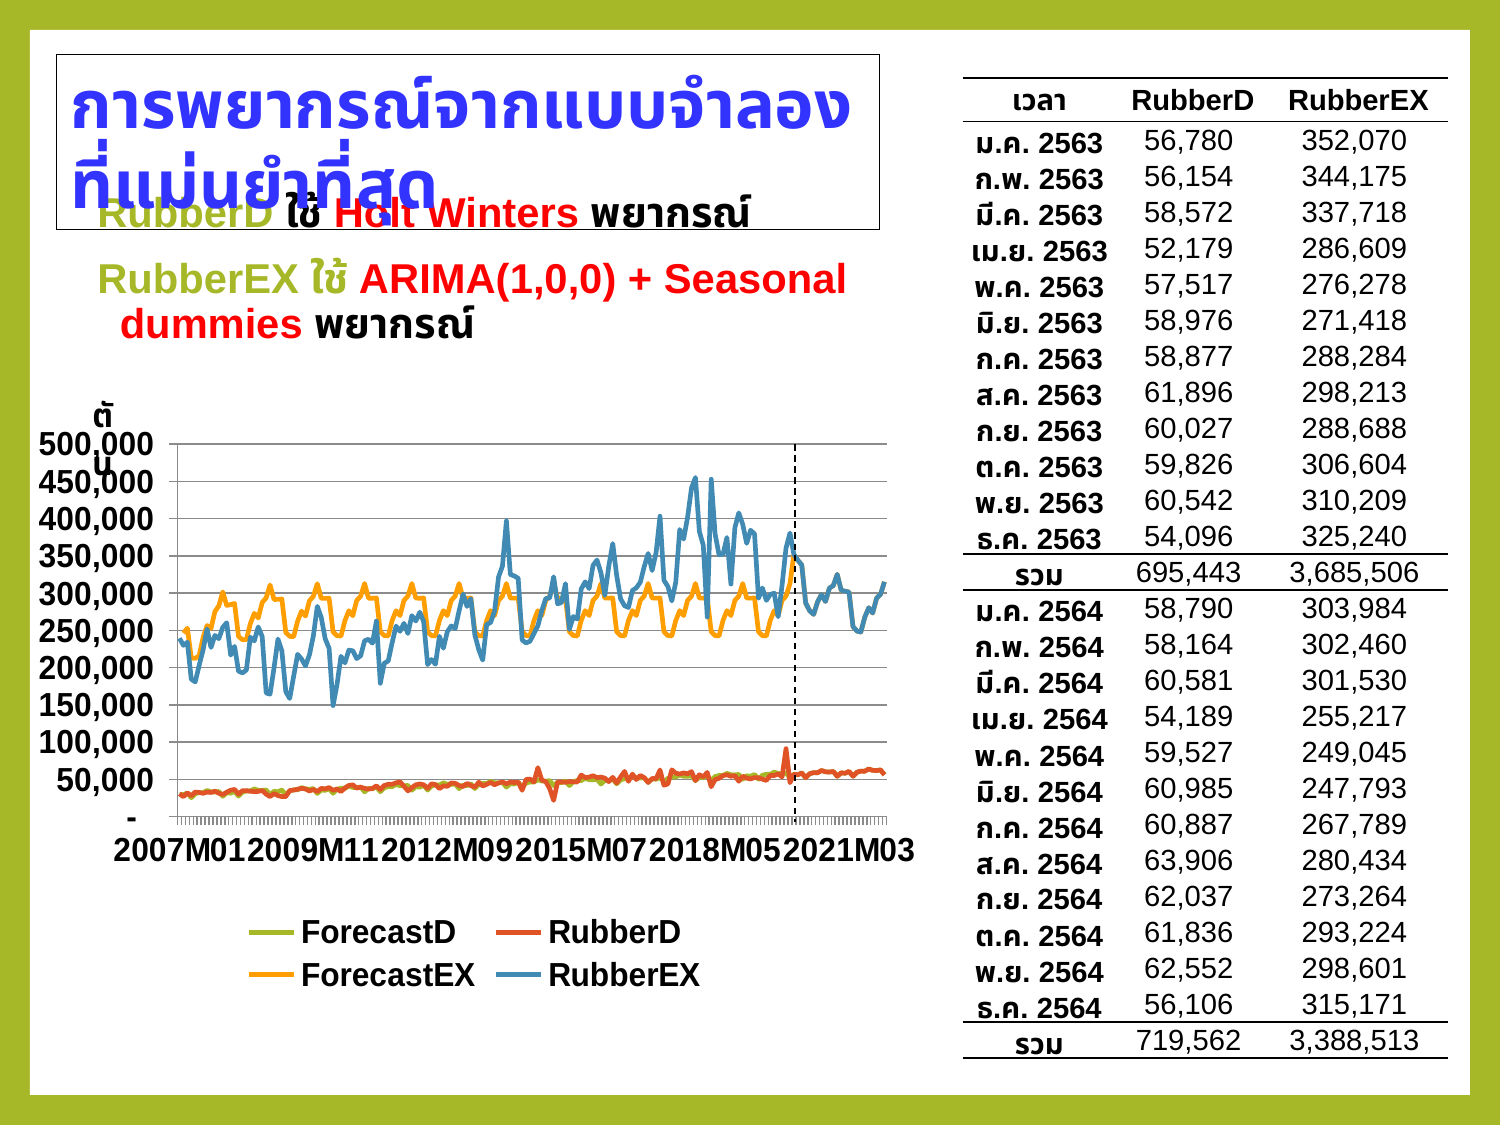

การพยากรณ์จากแบบจำลองที่แม่นยำที่สุด
| เวลา | RubberD | RubberEX |
| --- | --- | --- |
| ม.ค. 2563 | 56,780 | 352,070 |
| ก.พ. 2563 | 56,154 | 344,175 |
| มี.ค. 2563 | 58,572 | 337,718 |
| เม.ย. 2563 | 52,179 | 286,609 |
| พ.ค. 2563 | 57,517 | 276,278 |
| มิ.ย. 2563 | 58,976 | 271,418 |
| ก.ค. 2563 | 58,877 | 288,284 |
| ส.ค. 2563 | 61,896 | 298,213 |
| ก.ย. 2563 | 60,027 | 288,688 |
| ต.ค. 2563 | 59,826 | 306,604 |
| พ.ย. 2563 | 60,542 | 310,209 |
| ธ.ค. 2563 | 54,096 | 325,240 |
| รวม | 695,443 | 3,685,506 |
| ม.ค. 2564 | 58,790 | 303,984 |
| ก.พ. 2564 | 58,164 | 302,460 |
| มี.ค. 2564 | 60,581 | 301,530 |
| เม.ย. 2564 | 54,189 | 255,217 |
| พ.ค. 2564 | 59,527 | 249,045 |
| มิ.ย. 2564 | 60,985 | 247,793 |
| ก.ค. 2564 | 60,887 | 267,789 |
| ส.ค. 2564 | 63,906 | 280,434 |
| ก.ย. 2564 | 62,037 | 273,264 |
| ต.ค. 2564 | 61,836 | 293,224 |
| พ.ย. 2564 | 62,552 | 298,601 |
| ธ.ค. 2564 | 56,106 | 315,171 |
| รวม | 719,562 | 3,388,513 |
RubberD ใช้ Holt Winters พยากรณ์
RubberEX ใช้ ARIMA(1,0,0) + Seasonal dummies พยากรณ์

### Chart

| Category | ForecastD | RubberD | ForecastEX | RubberEX |
|---|---|---|---|---|
| 2007M01 | 29965.1474358974 | 30652.0 | None | 239380.6466 |
| 2007M02 | 29345.5561402083 | 26709.0 | 246416.383899624 | 229904.4498 |
| 2007M03 | 31736.7224489543 | 31747.0 | 252911.614670856 | 234095.02 |
| 2007M04 | 25344.7483270817 | 27788.0 | 213039.706473628 | 184429.1532 |
| 2007M05 | 30706.7254134786 | 32910.0 | 212456.325500362 | 180821.6131 |
| 2007M06 | 32187.3021290687 | 32374.0 | 216051.779946377 | 203221.5419 |
| 2007M07 | 32090.5541899073 | 31285.0 | 240253.908848811 | 223883.3885 |
| 2007M08 | 35102.0350956612 | 32859.0 | 256546.452135359 | 251917.1749 |
| 2007M09 | 33209.9837525015 | 32358.0 | 252542.194323685 | 227066.6585 |
| 2007M10 | 33000.6925542478 | 34094.0 | 275247.349079408 | 243245.9376 |
| 2007M11 | 33727.7822081278 | 31261.0 | 283006.473026402 | 238837.0251 |
| 2007M12 | 27257.108219091 | 29622.0 | 301641.995799776 | 254069.5321 |
| 2008M01 | 31974.8757628048 | 32715.0 | 283512.847621953 | 260284.02 |
| 2008M02 | 31355.8173170258 | 35305.0 | 284701.323580294 | 216720.3257 |
| 2008M03 | 33812.8574783507 | 36471.0 | 286124.021312969 | 228589.2595 |
| 2008M04 | 27447.3686258466 | 30104.0 | 241851.661361413 | 195231.4831 |
| 2008M05 | 32811.480042705 | 34814.0 | 237450.863035717 | 192950.8947 |
| 2008M06 | 34290.0487101163 | 34874.0 | 237734.685845662 | 196787.3368 |
| 2008M07 | 34197.274298278 | 34008.0 | 259063.955146815 | 240851.8492 |
| 2008M08 | 37214.9195436479 | 33508.0 | 272864.276110453 | 235925.3351 |
| 2008M09 | 35308.2256962972 | 33813.0 | 266698.001016751 | 254656.9256 |
| 2008M10 | 35092.5004705007 | 35003.0 | 287527.593273565 | 241742.8717 |
| 2008M11 | 35807.7590881984 | 30183.0 | 293659.655903081 | 165890.0296 |
| 2008M12 | 29305.4974354187 | 26797.0 | 310883.693571386 | 164366.2088 |
| 2009M01 | 33974.5189034961 | 30892.0 | 291530.073899814 | 199510.9087 |
| 2009M02 | 33317.2244697024 | 28160.0 | 291656.313754057 | 238353.0642 |
| 2009M03 | 35683.1777934826 | 26865.0 | 292157.515521647 | 222353.1782 |
| 2009M04 | 29202.8970470264 | 26932.0 | 247085.752489748 | 167713.8416 |
| 2009M05 | 34517.720860852 | 34923.0 | 241991.467367501 | 158516.974 |
| 2009M06 | 35980.3131269798 | 35550.0 | 241673.686369784 | 188603.075 |
| 2009M07 | 35877.3935353118 | 36720.0 | 262481.060887658 | 217857.5973 |
| 2009M08 | 38905.3601680133 | 37952.0 | 275828.635107766 | 211630.897 |
| 2009M09 | 37026.2087983173 | 37217.0 | 269269.599595021 | 202326.2047 |
| 2009M10 | 36827.3479565429 | 34302.0 | 289758.469916291 | 217193.0785 |
| 2009M11 | 37518.2420097614 | 36447.0 | 295594.954295729 | 242478.1201 |
| 2009M12 | 31061.5269115588 | 33455.0 | 312562.576122241 | 282316.1368 |
| 2010M01 | 35779.5803398011 | 37955.0 | 292986.514224611 | 267326.97 |
| 2010M02 | 35174.8784364907 | 37129.0 | 292919.784160974 | 238914.201 |
| 2010M03 | 37611.9629989682 | 38975.0 | 293253.583408519 | 225940.9445 |
| 2010M04 | 31233.5198534941 | 35231.0 | 248036.597722097 | 148983.0455 |
| 2010M05 | 36611.043110198 | 37160.0 | 242816.331106974 | 177397.9656 |
| 2010M06 | 38075.0725130267 | 33601.0 | 242389.260435414 | 215214.794 |
| 2010M07 | 37931.7052180997 | 38502.0 | 263101.825529015 | 206327.4009 |
| 2010M08 | 40956.9480531942 | 41807.0 | 276367.152025117 | 223502.7481 |
| 2010M09 | 39095.8353131767 | 42705.0 | 269736.766136013 | 222585.9741 |
| 2010M10 | 38931.1667521874 | 38184.0 | 290163.739593048 | 212183.3486 |
| 2010M11 | 39639.8470629025 | 39514.0 | 295946.528084702 | 215935.1524 |
| 2010M12 | 33192.5882776558 | 37874.0 | 312867.568417945 | 236017.9751 |
| 2011M01 | 37933.5268120838 | 36936.0 | 293251.096805441 | 238080.2751 |
| 2011M02 | 37297.0875116844 | 37764.0 | 293149.31108039 | 232752.0938 |
| 2011M03 | 39719.2962653872 | 41280.0 | 293452.69933887 | 262513.7875 |
| 2011M04 | 33342.8302814158 | 36363.0 | 248209.331943515 | 178901.4733 |
| 2011M05 | 38710.5779905643 | 41698.0 | 242966.17904328 | 205888.1229 |
| 2011M06 | 40198.9981407522 | 43302.0 | 242519.254386994 | 208941.711 |
| 2011M07 | 40131.4205322339 | 43319.0 | 263214.596033994 | 233470.8866 |
| 2011M08 | 43182.8427573987 | 45344.0 | 276464.981090536 | 255675.6534 |
| 2011M09 | 41334.8443481025 | 46604.0 | 269821.633416182 | 248763.7565 |
| 2011M10 | 41186.7798467413 | 40791.0 | 290237.362449531 | 259510.7839 |
| 2011M11 | 41898.9749049781 | 34546.0 | 296010.396338592 | 245869.5951 |
| 2011M12 | 35379.4267734911 | 38798.0 | 312922.974497657 | 269813.6353 |
| 2012M01 | 40107.7337658645 | 42721.0 | 293299.161900102 | 262536.7462 |
| 2012M02 | 39507.4114229099 | 43821.0 | 293191.007828053 | 274397.7326 |
| 2012M03 | 41968.0965541907 | 42722.0 | 293488.871508673 | 261776.375 |
| 2012M04 | 35583.5605503304 | 37988.0 | 248240.711510066 | 204036.4648 |
| 2012M05 | 40945.1494174642 | 43942.0 | 242993.400998787 | 210861.1883 |
| 2012M06 | 42433.6638769545 | 42920.0 | 242542.869590868 | 204567.2022 |
| 2012M07 | 42339.9130694099 | 37564.0 | 263235.082359963 | 242103.6179 |
| 2012M08 | 45311.6804604716 | 41359.0 | 276482.753096823 | 226001.6592 |
| 2012M09 | 43402.5283895503 | 40530.0 | 269837.050734442 | 248216.5063 |
| 2012M10 | 43173.0266935646 | 45073.0 | 290250.737062307 | 255992.038 |
| 2012M11 | 43908.1850227161 | 44698.0 | 296021.998892544 | 252289.6037 |
| 2012M12 | 37470.0851470263 | 41714.0 | 312933.039780328 | 276167.4295 |
| 2013M01 | 42206.6476190184 | 40304.0 | 293307.893591045 | 298676.525 |
| 2013M02 | 41561.1548477477 | 44507.0 | 293198.582620457 | 282126.2145 |
| 2013M03 | 44008.1591254215 | 41468.0 | 293495.442684902 | 292446.6816 |
| 2013M04 | 37590.6742606926 | 39706.0 | 248246.412043457 | 243953.201 |
| 2013M05 | 42949.3712679385 | 46148.0 | 242998.34624448 | 223894.4452 |
| 2013M06 | 44439.9040133694 | 41086.0 | 242547.159620114 | 210043.5353 |
| 2013M07 | 44307.7412038602 | 43272.0 | 263238.803985151 | 257948.6259 |
| 2013M08 | 47316.9196640071 | 45784.0 | 276485.981628202 | 260580.172 |
| 2013M09 | 45431.9712504525 | 42769.0 | 269839.85150409 | 275855.5604 |
| 2013M10 | 45204.5656497506 | 45043.0 | 290253.166746178 | 321641.242 |
| 2013M11 | 45919.1034354928 | 46517.0 | 296024.106657357 | 336269.2502 |
| 2013M12 | 39479.0838958793 | 44024.0 | 312934.868278497 | 397009.3809 |
| 2014M01 | 44218.657132886 | 46415.0 | 293309.479823783 | 324969.6976 |
| 2014M02 | 43614.1645139527 | 45723.0 | 293199.958686534 | 323101.8997 |
| 2014M03 | 46052.7966024404 | 46309.0 | 293496.636430184 | 319877.4892 |
| 2014M04 | 39663.2823538475 | 35346.0 | 248247.447624395 | 236989.6363 |
| 2014M05 | 44957.6371986416 | 49800.0 | 242999.244616933 | 233178.7235 |
| 2014M06 | 46464.6113941007 | 50348.0 | 242547.938963414 | 235421.7656 |
| 2014M07 | 46404.8396040158 | 46391.0 | 263239.480069972 | 246032.0643 |
| 2014M08 | 49424.2396349151 | 65694.0 | 276486.568135695 | 256161.5082 |
| 2014M09 | 47717.3625283515 | 48869.0 | 269840.360302733 | 276651.8077 |
| 2014M10 | 47528.1125513924 | 46891.0 | 290253.608131945 | 292827.8402 |
| 2014M11 | 48237.893679251 | 37565.0 | 296024.489562063 | 293449.9973 |
| 2014M12 | 41685.1380602242 | 21652.0 | 312935.200450544 | 321970.1603 |
| 2015M01 | 46178.8693104521 | 46500.0 | 293309.767984956 | 285745.1298 |
| 2015M02 | 45555.6198817127 | 46500.0 | 293200.208668018 | 287261.6993 |
| 2015M03 | 47982.6045053844 | 46000.0 | 293496.853290567 | 312701.6378 |
| 2015M04 | 41570.6965807423 | 47000.0 | 248247.635752032 | 251228.654 |
| 2015M05 | 46962.5416497319 | 46550.0 | 242999.407818747 | 268566.2461 |
| 2015M06 | 48416.9536634189 | 46500.0 | 242548.080541932 | 265211.0073 |
| 2015M07 | 48299.1639497852 | 55779.0 | 263239.602890155 | 305566.7249 |
| 2015M08 | 51393.5194714159 | 52334.0 | 276486.674682914 | 315159.9215 |
| 2015M09 | 49533.3112432877 | 53017.0 | 269840.452733062 | 306091.8747 |
| 2015M10 | 49367.3876093075 | 54888.0 | 290253.68831579 | 337202.5633 |
| 2015M11 | 50138.7613808992 | 52371.0 | 296024.559122012 | 344431.4855 |
| 2015M12 | 43715.0893476868 | 53052.0 | 312935.260794202 | 327343.5406 |
| 2016M01 | 48502.5945101618 | 51554.0 | 293309.820333428 | 297009.8153 |
| 2016M02 | 47906.6546551123 | 46928.0 | 293200.254080621 | 336378.7977 |
| 2016M03 | 50314.404123463 | 52635.0 | 293496.892686263 | 366597.8426 |
| 2016M04 | 43945.5389606412 | 45079.0 | 248247.669928026 | 324011.1604 |
| 2016M05 | 49294.4148662258 | 53201.0 | 242999.437466619 | 292233.227 |
| 2016M06 | 50792.0289455648 | 60716.0 | 242548.106261632 | 283072.7062 |
| 2016M07 | 50792.6780814214 | 47272.0 | 263239.625202144 | 280731.2146 |
| 2016M08 | 53777.0009604505 | 57017.0 | 276486.694038694 | 303526.8229 |
| 2016M09 | 51939.7936662282 | 49729.0 | 269840.469524313 | 307038.3217 |
| 2016M10 | 51716.9109718125 | 55225.0 | 290253.702882297 | 314568.2919 |
| 2016M11 | 52468.1544784708 | 52210.0 | 296024.571758542 | 335678.1 |
| 2016M12 | 46019.5722882999 | 45702.0 | 312935.271756465 | 353247.4053 |
| 2017M01 | 50710.5084851614 | 51154.0 | 293309.829843254 | 330355.9269 |
| 2017M02 | 50088.482970577 | 50791.0 | 293200.26233045 | 354513.503 |
| 2017M03 | 52513.0483587023 | 62570.0 | 293496.899843037 | 403278.6282 |
| 2017M04 | 46221.5660944174 | 42081.0 | 248247.676136569 | 317187.1779 |
| 2017M05 | 51517.6885435965 | 43888.0 | 242999.442852566 | 308816.3099 |
| 2017M06 | 52899.9110454776 | 62764.0 | 242548.110933973 | 289486.9232 |
| 2017M07 | 52899.9612106299 | 58225.0 | 263239.629255426 | 314581.9682 |
| 2017M08 | 55972.763372659 | 57091.0 | 276486.69755494 | 385385.4793 |
| 2017M09 | 54114.3331499086 | 58599.0 | 269840.472574677 | 372484.2308 |
| 2017M10 | 53958.4217993074 | 57415.0 | 290253.705528505 | 401829.2456 |
| 2017M11 | 54709.1500689137 | 60378.0 | 296024.574054143 | 441301.8522 |
| 2017M12 | 48319.8527403493 | 48287.0 | 312935.273747912 | 455165.8719 |
| 2018M01 | 53013.6368444892 | 56124.0 | 293309.831570846 | 382534.214 |
| 2018M02 | 52418.2867134907 | 53411.0 | 293200.263829145 | 364229.1341 |
| 2018M03 | 54845.7547896774 | 59333.0 | 293496.901143165 | 267863.6407 |
| 2018M04 | 48498.5615368168 | 39982.0 | 248247.677264437 | 452898.2568 |
| 2018M05 | 53750.9130915832 | 49667.0 | 242999.443830998 | 379432.9582 |
| 2018M06 | 55168.6022124231 | 51416.0 | 242548.111782768 | 351440.7772 |
| 2018M07 | 55032.451424178 | 55058.0 | 263239.629991761 | 352111.4376 |
| 2018M08 | 58052.2454353461 | 56082.0 | 276486.698193715 | 374734.1678 |
| 2018M09 | 56162.9226707637 | 54077.0 | 269840.473128817 | 312214.1194 |
| 2018M10 | 55941.2889984801 | 54875.0 | 290253.706009225 | 387822.7166 |
| 2018M11 | 56646.7772889266 | 47450.0 | 296024.57447117 | 407677.2731 |
| 2018M12 | 50108.7865240942 | 54159.0 | 312935.274109686 | 392134.9345 |
| 2019M01 | 54843.4114980621 | 51532.0 | 293309.831884687 | 366784.8045 |
| 2019M02 | 54183.8275660912 | 50562.0 | 293200.264101404 | 384460.2526 |
| 2019M03 | 56565.1386973998 | 52363.0 | 293496.901379351 | 379295.9996 |
| 2019M04 | 50131.0298820022 | 52041.0 | 248247.67746933 | 293116.28 |
| 2019M05 | 55487.6728196459 | 50328.0 | 242999.444008744 | 306905.848 |
| 2019M06 | 56894.6016538058 | 48539.0 | 242548.111936964 | 290201.3766 |
| 2019M07 | 56712.4093636483 | 55313.0 | 263239.630125527 | 298132.458 |
| 2019M08 | 59717.9502330268 | 55131.0 | 276486.698309757 | 299954.4135 |
| 2019M09 | 57802.4538787056 | 57370.0 | 269840.473229485 | 268265.8713 |
| 2019M10 | 57597.3590280146 | 53263.0 | 290253.706096555 | 310581.8698 |
| 2019M11 | 58270.1584479907 | 91217.0 | 296024.574546929 | 360473.9298 |
| 2019M12 | 52153.7092306147 | 45423.0 | 312935.274175407 | 380669.4426 |
| 2020M01 | 56780.4980252107 | 56780.4980252107 | 352069.614875843 | 352069.614875843 |
| 2020M02 | 56154.0364867491 | 56154.0364867491 | 344174.715757388 | 344174.715757388 |
| 2020M03 | 58571.5749482876 | 58571.5749482876 | 337717.53306581 | 337717.53306581 |
| 2020M04 | 52179.4980252107 | 52179.4980252107 | 286609.331263009 | 286609.331263009 |
| 2020M05 | 57517.0364867491 | 57517.0364867491 | 276278.400587665 | 276278.400587665 |
| 2020M06 | 58975.5749482876 | 58975.5749482876 | 271417.799279905 | 271417.799279905 |
| 2020M07 | 58876.9595636722 | 58876.9595636722 | 288284.250899698 | 288284.250899698 |
| 2020M08 | 61896.4980252107 | 61896.4980252107 | 298213.051708434 | 298213.051708434 |
| 2020M09 | 60026.8826405953 | 60026.8826405953 | 288688.210484545 | 288688.210484545 |
| 2020M10 | 59826.1134098261 | 59826.1134098261 | 306604.227194928 | 306604.227194928 |
| 2020M11 | 60542.2672559799 | 60542.2672559799 | 310208.746183584 | 310208.746183584 |
| 2020M12 | 54096.2672559799 | 54096.2672559799 | 325240.125122213 | 325240.125122213 |
| 2021M01 | 58790.3799696551 | 58790.3799696551 | 303984.361318647 | 303984.361318647 |
| 2021M02 | 58163.9184311936 | 58163.9184311936 | 302460.480134939 | 302460.480134939 |
| 2021M03 | 60581.456892732 | 60581.456892732 | 301530.192356556 | 301530.192356556 |
| 2021M04 | 54189.3799696551 | 54189.3799696551 | 255216.603862704 | 255216.603862704 |
| 2021M05 | 59526.9184311936 | 59526.9184311936 | 249045.027968552 | 249045.027968552 |
| 2021M06 | 60985.456892732 | 60985.456892732 | 247792.690994341 | 247792.690994341 |
| 2021M07 | 60886.8415081167 | 60886.8415081167 | 267789.332796425 | 267789.332796425 |
| 2021M08 | 63906.3799696551 | 63906.3799696551 | 280433.591695692 | 280433.591695692 |
| 2021M09 | 62036.7645850397 | 62036.7645850397 | 273264.426073609 | 273264.426073609 |
| 2021M10 | 61835.9953542705 | 61835.9953542705 | 293224.004995573 | 293224.004995573 |
| 2021M11 | 62552.1492004243 | 62552.1492004243 | 298601.326024289 | 298601.326024289 |
| 2021M12 | 56106.1492004243 | 56106.1492004243 | 315170.620987902 | 315170.620987902 |